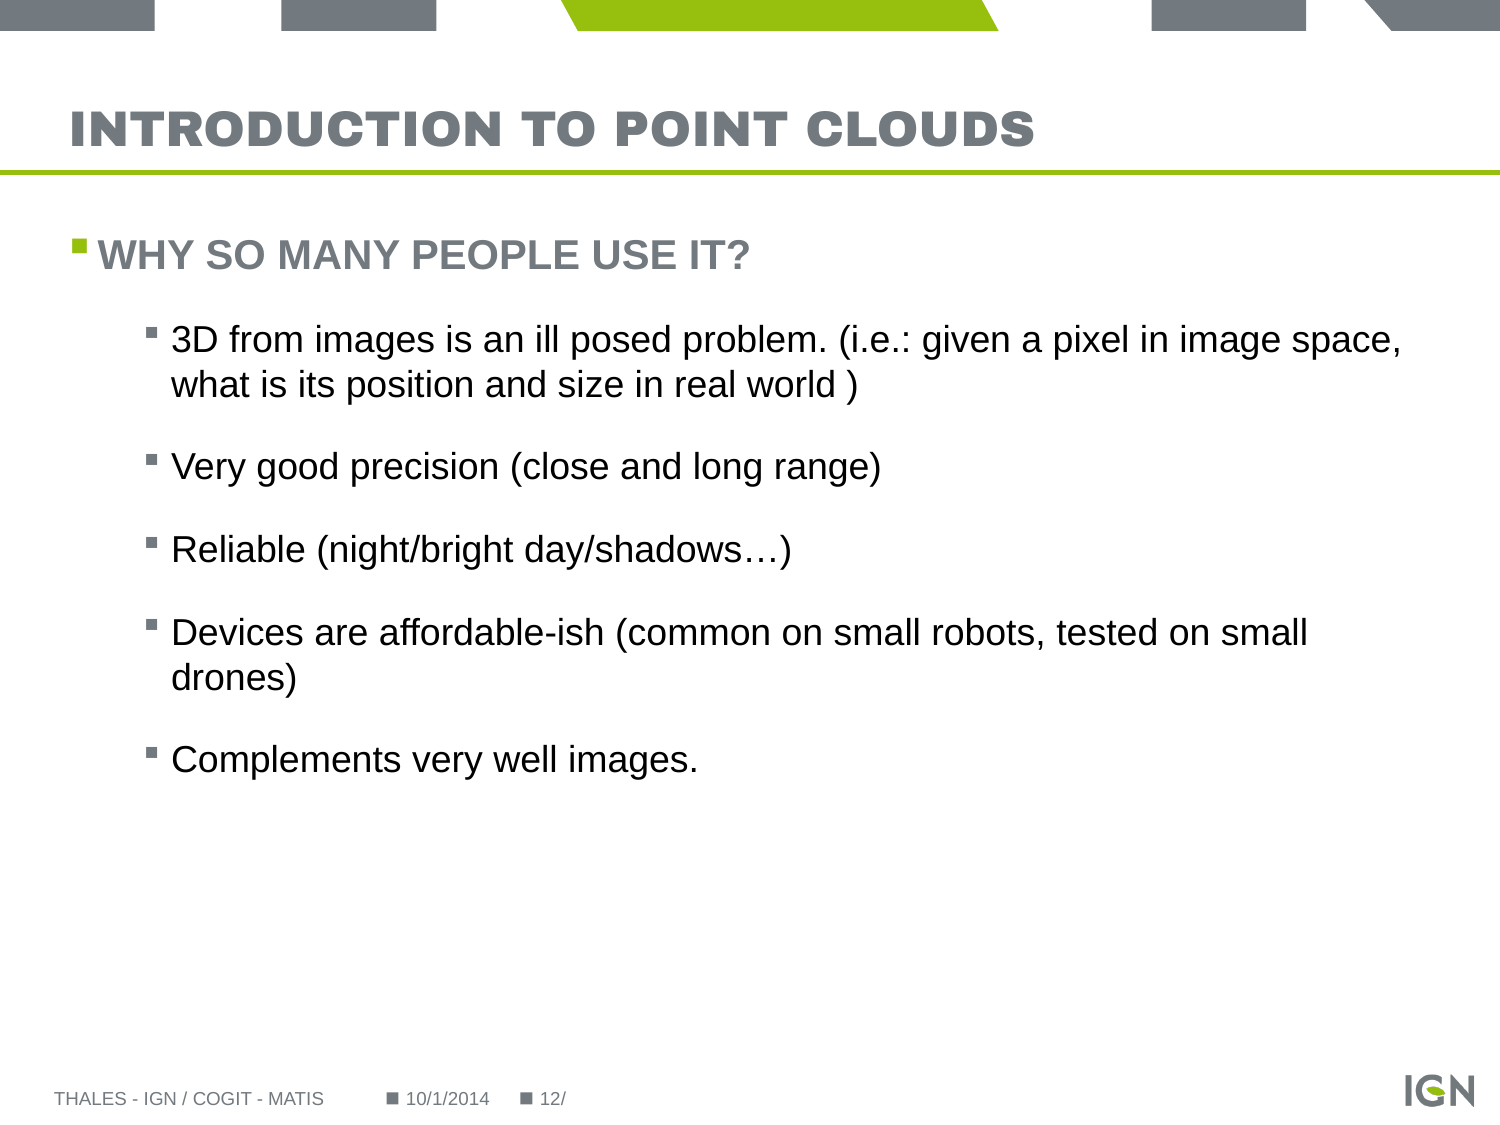

# Introduction to Point clouds
Why so many people use it?
3D from images is an ill posed problem. (i.e.: given a pixel in image space, what is its position and size in real world )
Very good precision (close and long range)
Reliable (night/bright day/shadows…)
Devices are affordable-ish (common on small robots, tested on small drones)
Complements very well images.
Thales - IGN / COGIT - MATIS
10/1/2014
12/